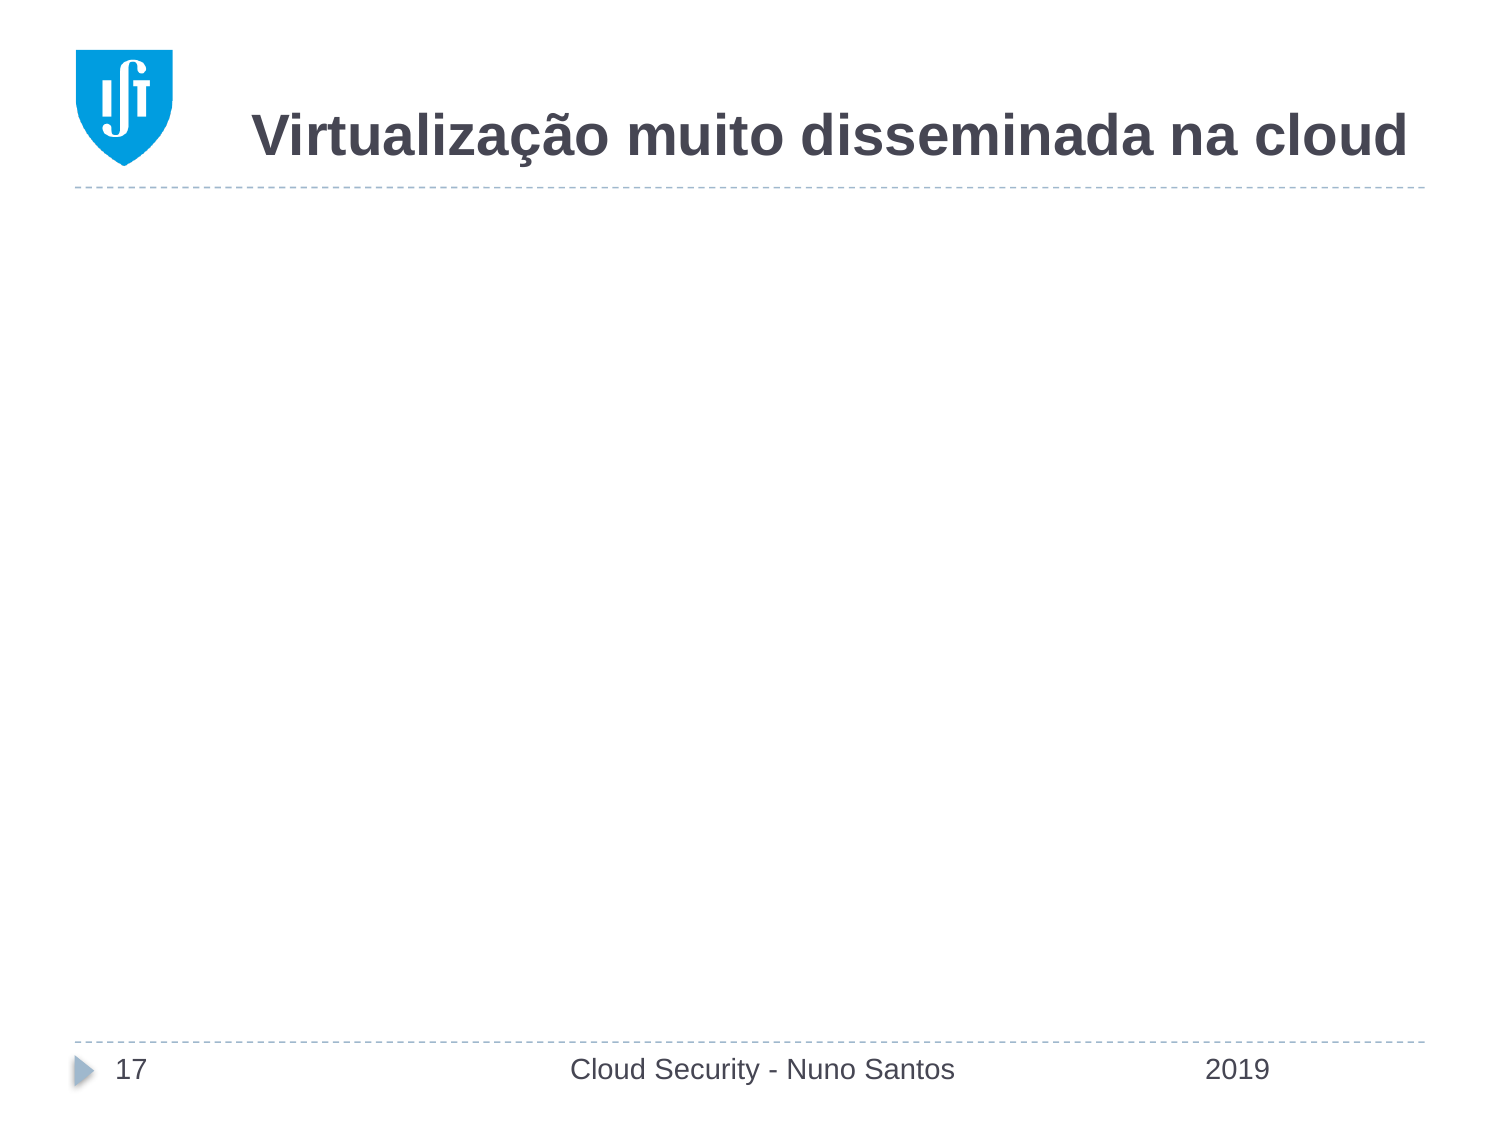

# Virtualização muito disseminada na cloud

17
Cloud Security - Nuno Santos
2019